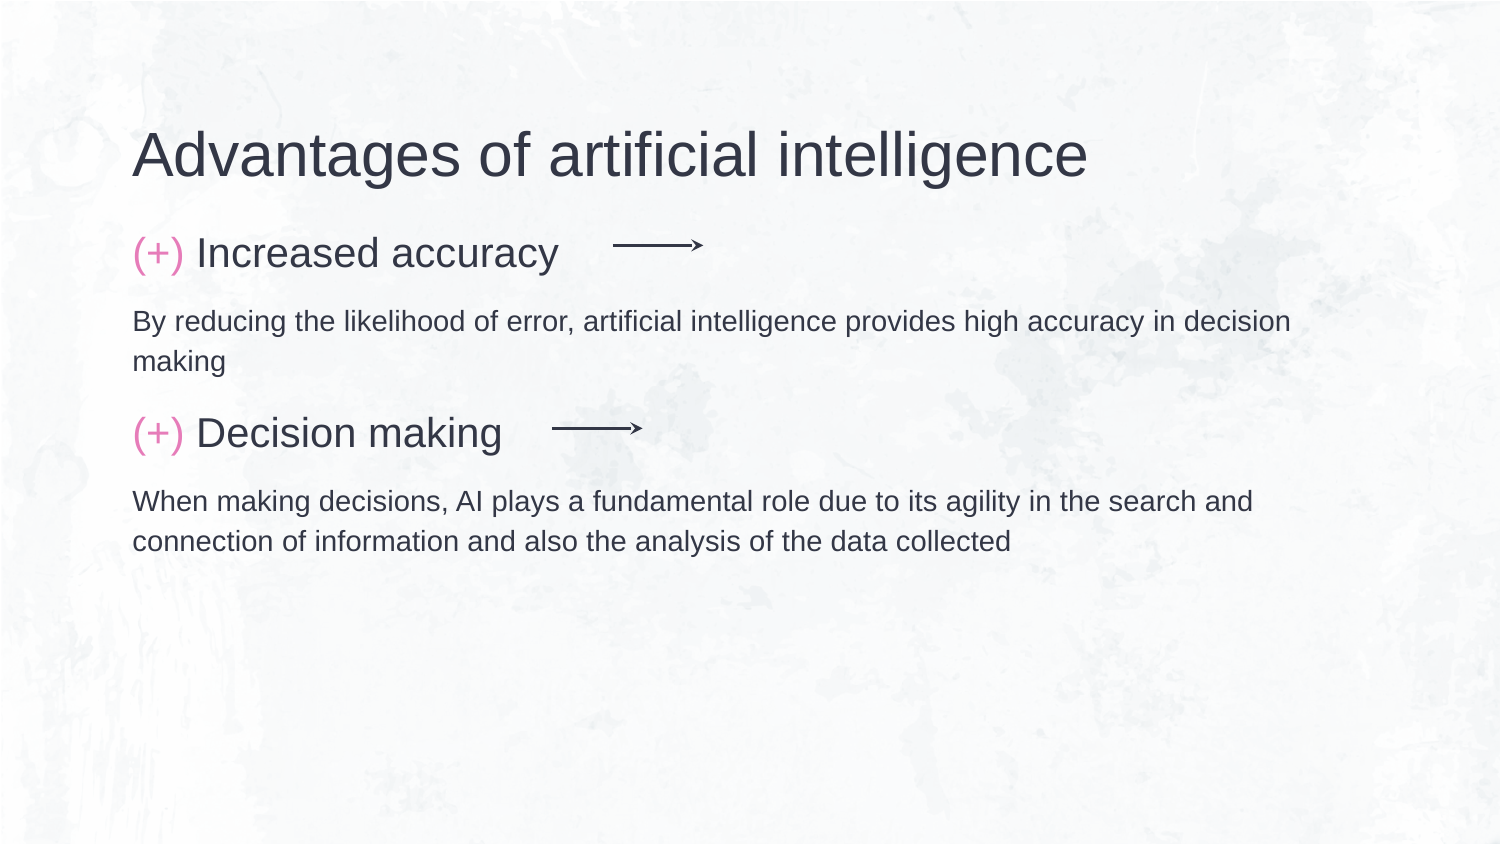

# Advantages of artificial intelligence
(+) Increased accuracy
By reducing the likelihood of error, artificial intelligence provides high accuracy in decision making
(+) Decision making
When making decisions, AI plays a fundamental role due to its agility in the search and connection of information and also the analysis of the data collected